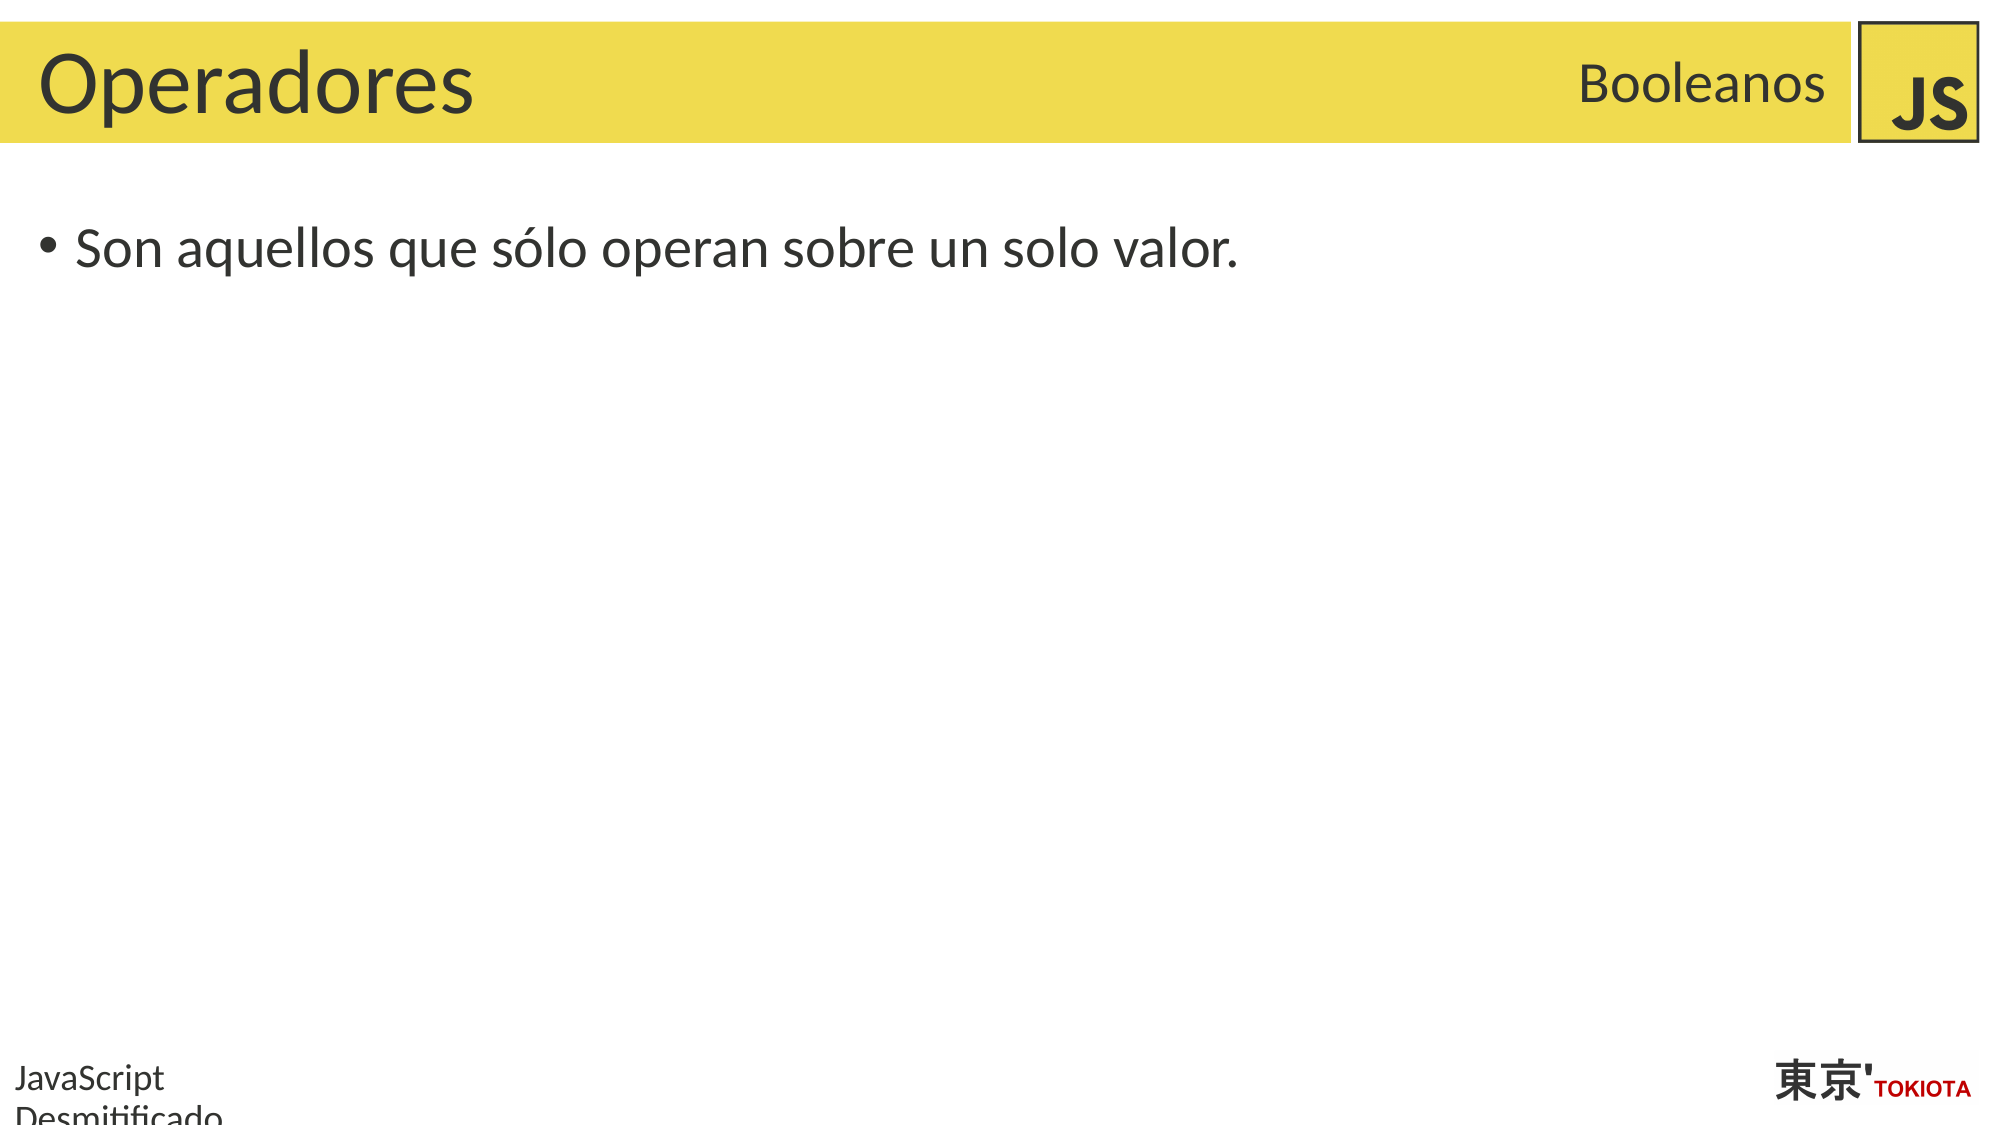

# Operadores
Booleanos
Son aquellos que sólo operan sobre un solo valor.